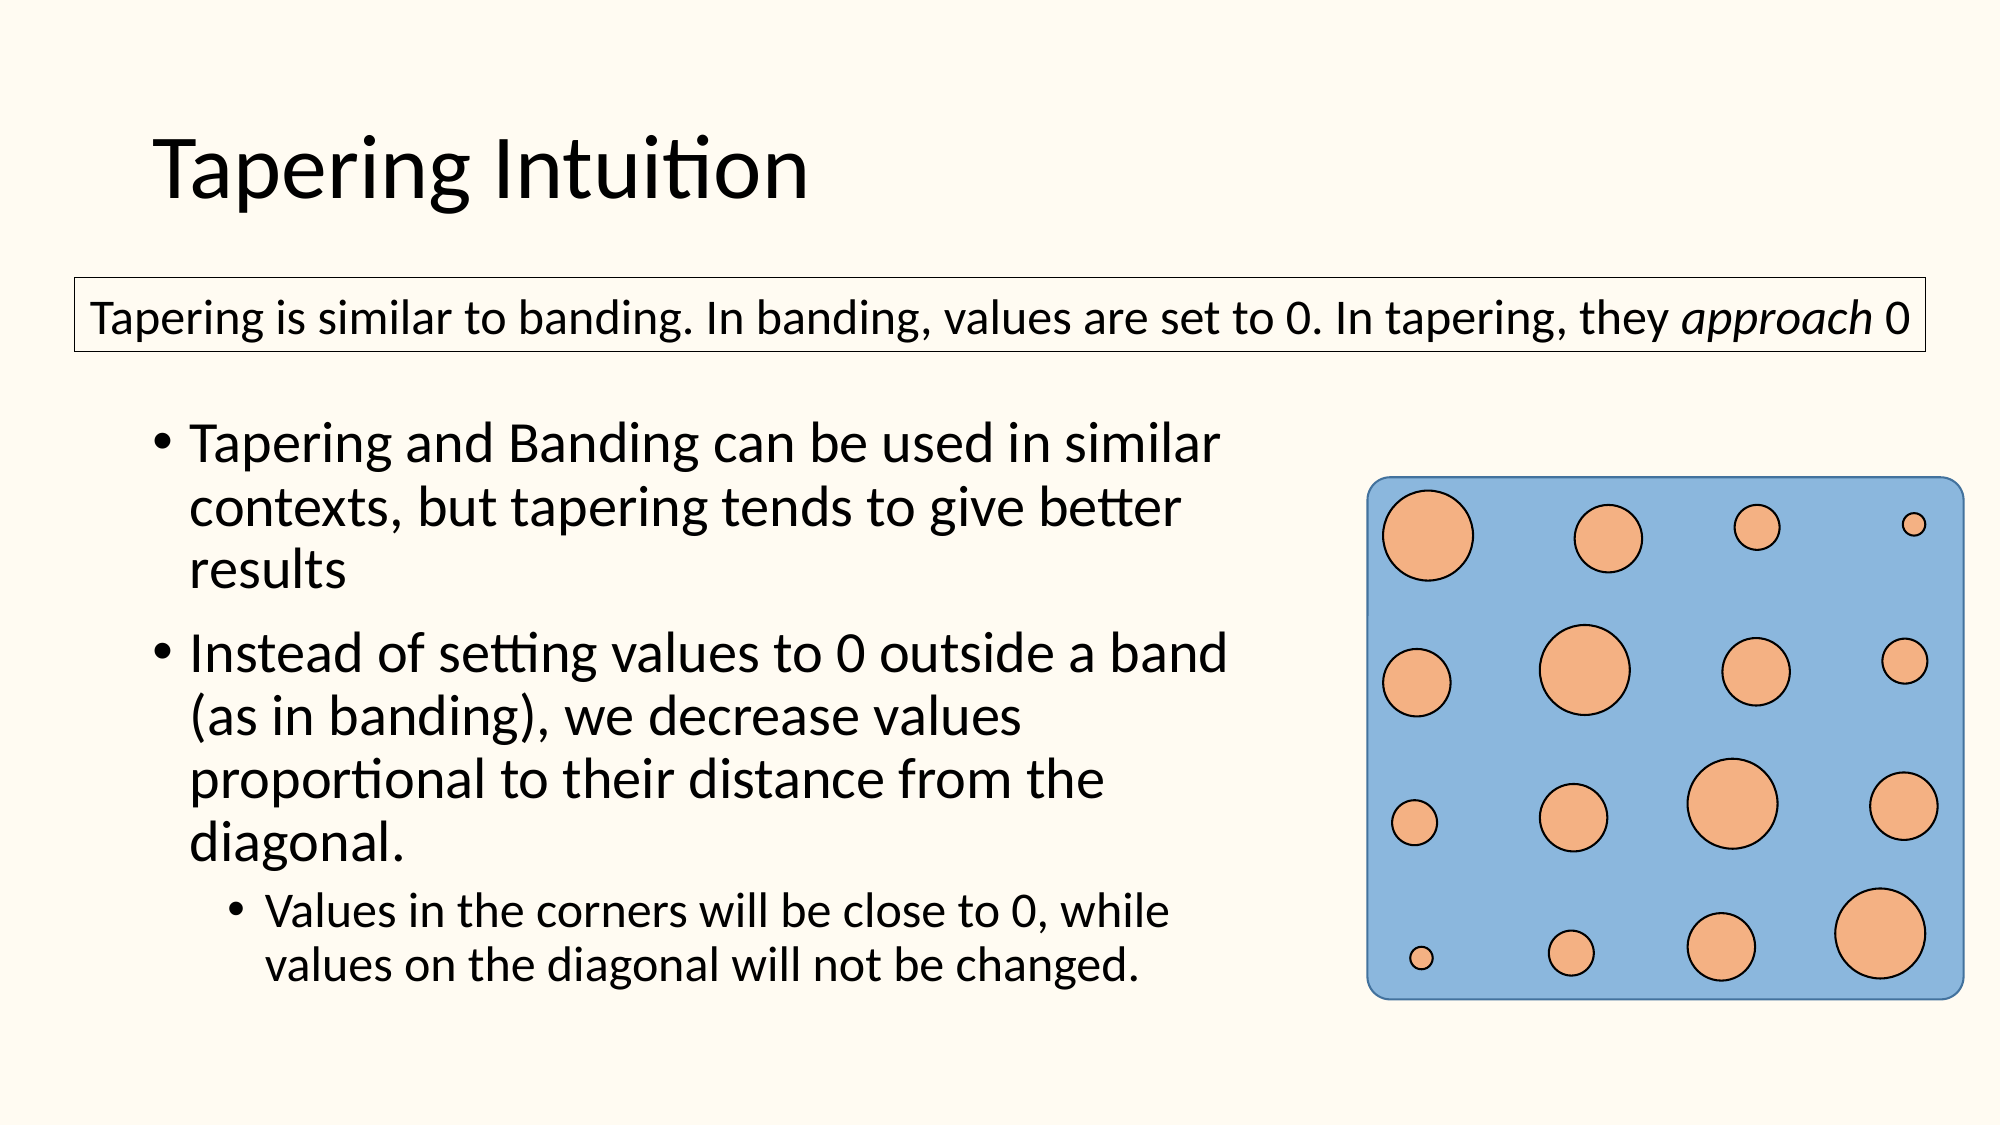

# Tapering Intuition
Tapering is similar to banding. In banding, values are set to 0. In tapering, they approach 0
Tapering and Banding can be used in similar contexts, but tapering tends to give better results
Instead of setting values to 0 outside a band (as in banding), we decrease values proportional to their distance from the diagonal.
Values in the corners will be close to 0, while values on the diagonal will not be changed.